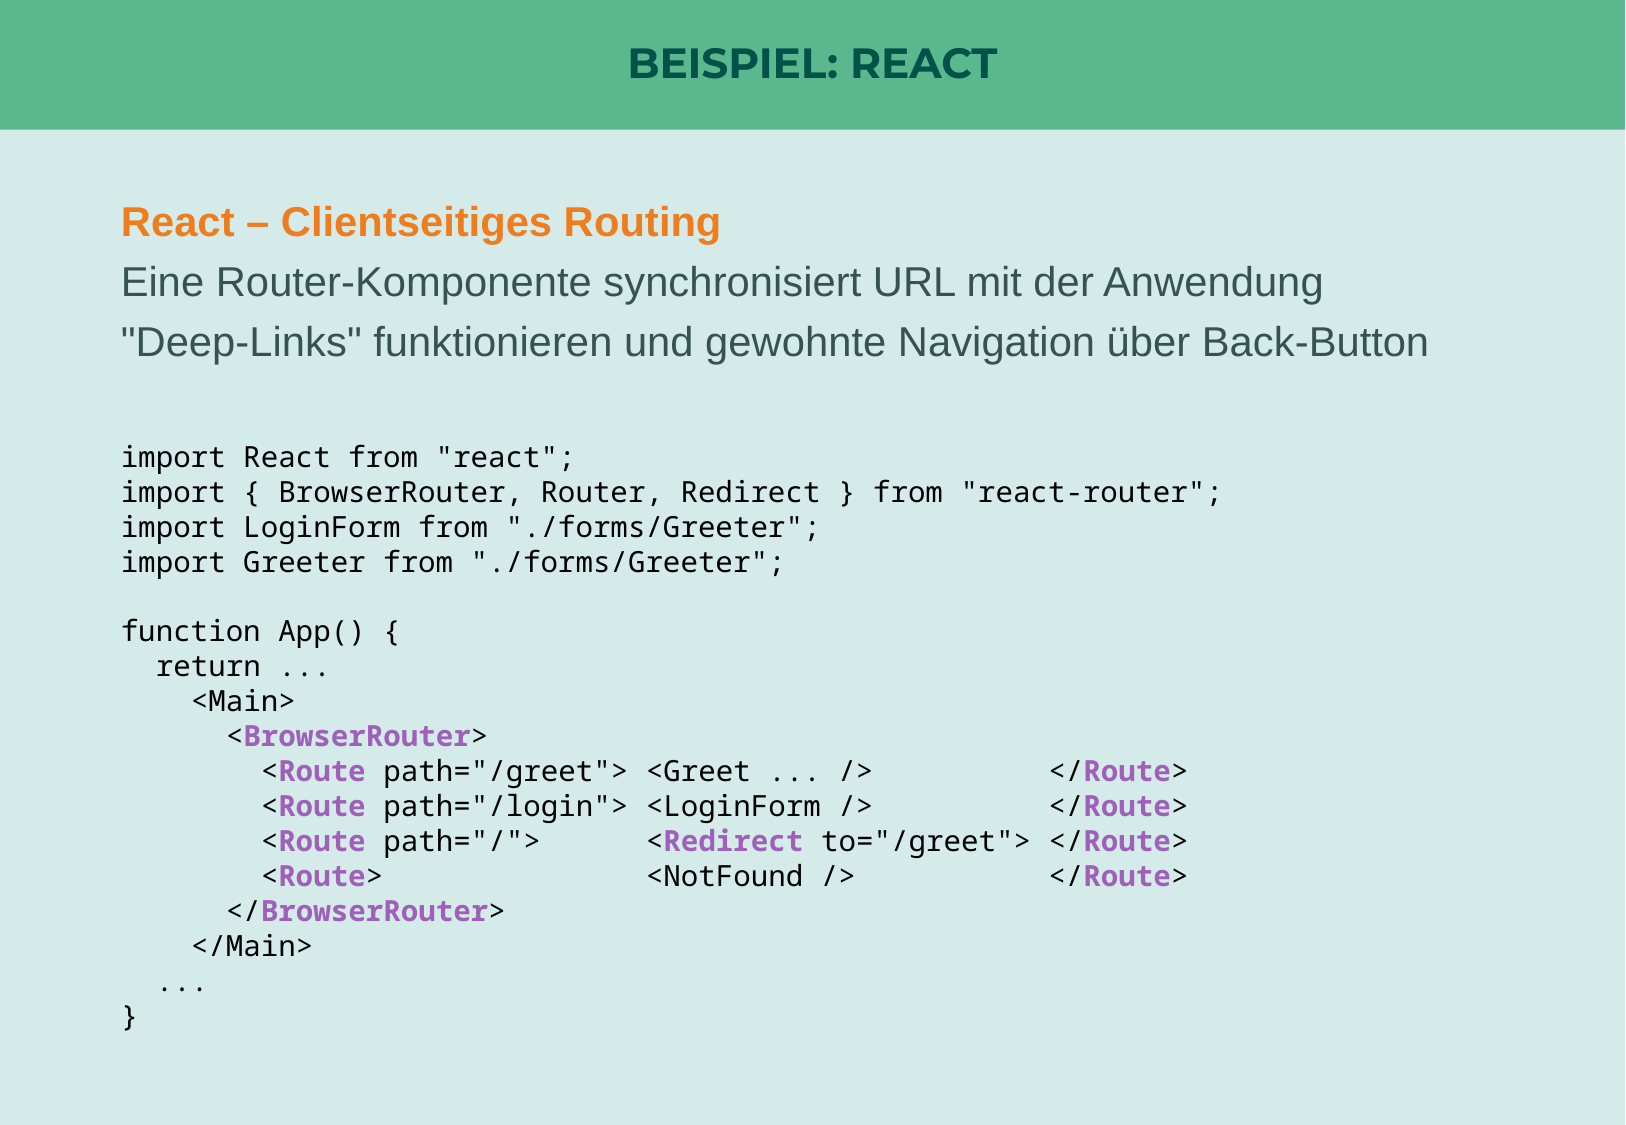

# Beispiel: React
React – Clientseitiges Routing
Eine Router-Komponente synchronisiert URL mit der Anwendung
"Deep-Links" funktionieren und gewohnte Navigation über Back-Button

import React from "react";
import { BrowserRouter, Router, Redirect } from "react-router";
import LoginForm from "./forms/Greeter";
import Greeter from "./forms/Greeter";

function App() {
  return ...
    <Main>
      <BrowserRouter>
        <Route path="/greet"> <Greet ... />          </Route>
        <Route path="/login"> <LoginForm />          </Route>
        <Route path="/">      <Redirect to="/greet"> </Route>
        <Route>               <NotFound />           </Route>
      </BrowserRouter>
    </Main>
  ...
}